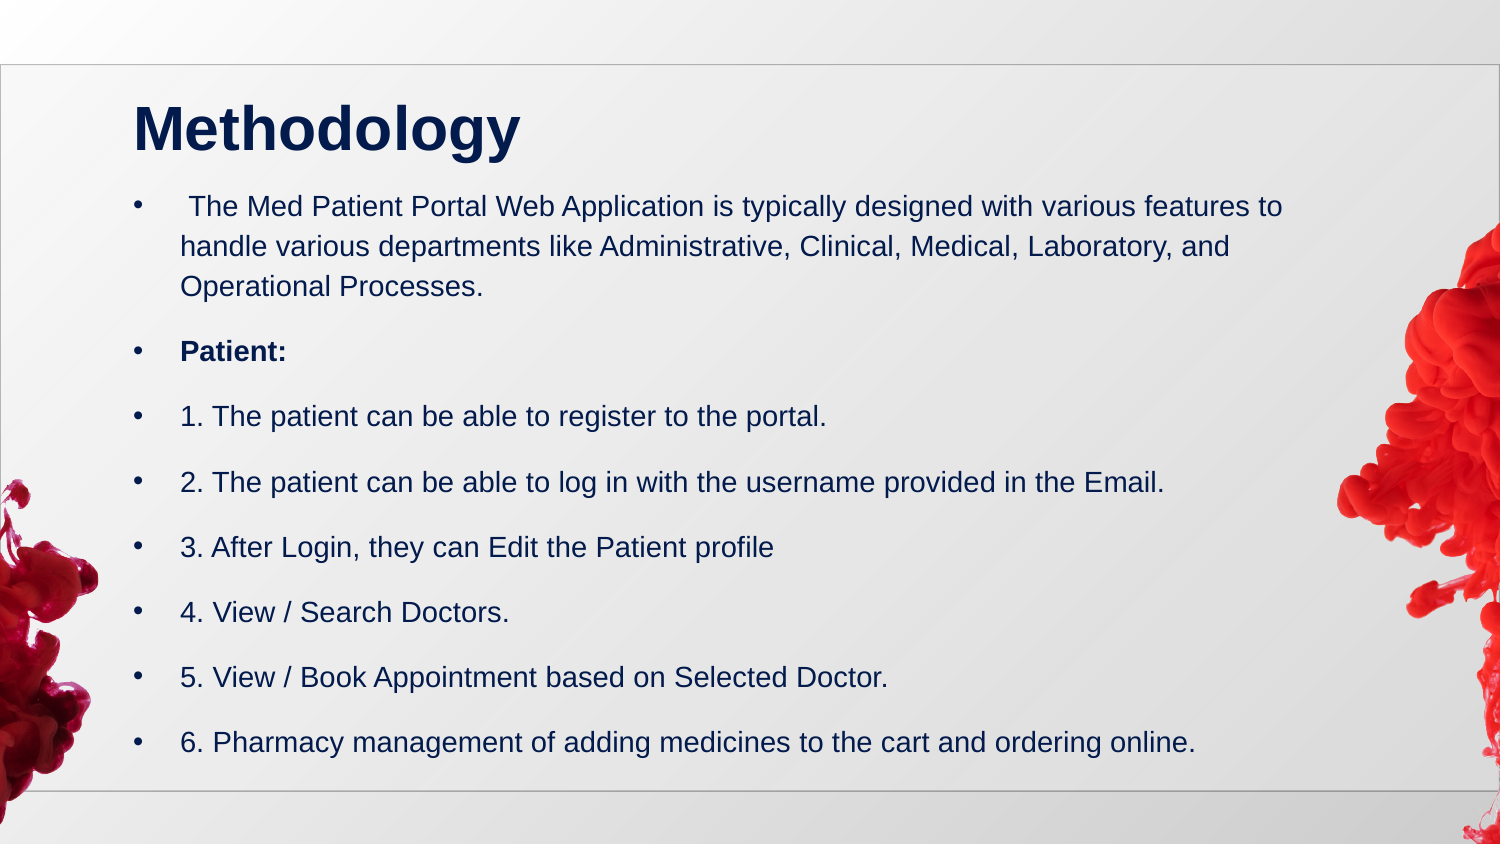

# Methodology
 The Med Patient Portal Web Application is typically designed with various features to handle various departments like Administrative, Clinical, Medical, Laboratory, and Operational Processes.
Patient:
1. The patient can be able to register to the portal.
2. The patient can be able to log in with the username provided in the Email.
3. After Login, they can Edit the Patient profile
4. View / Search Doctors.
5. View / Book Appointment based on Selected Doctor.
6. Pharmacy management of adding medicines to the cart and ordering online.